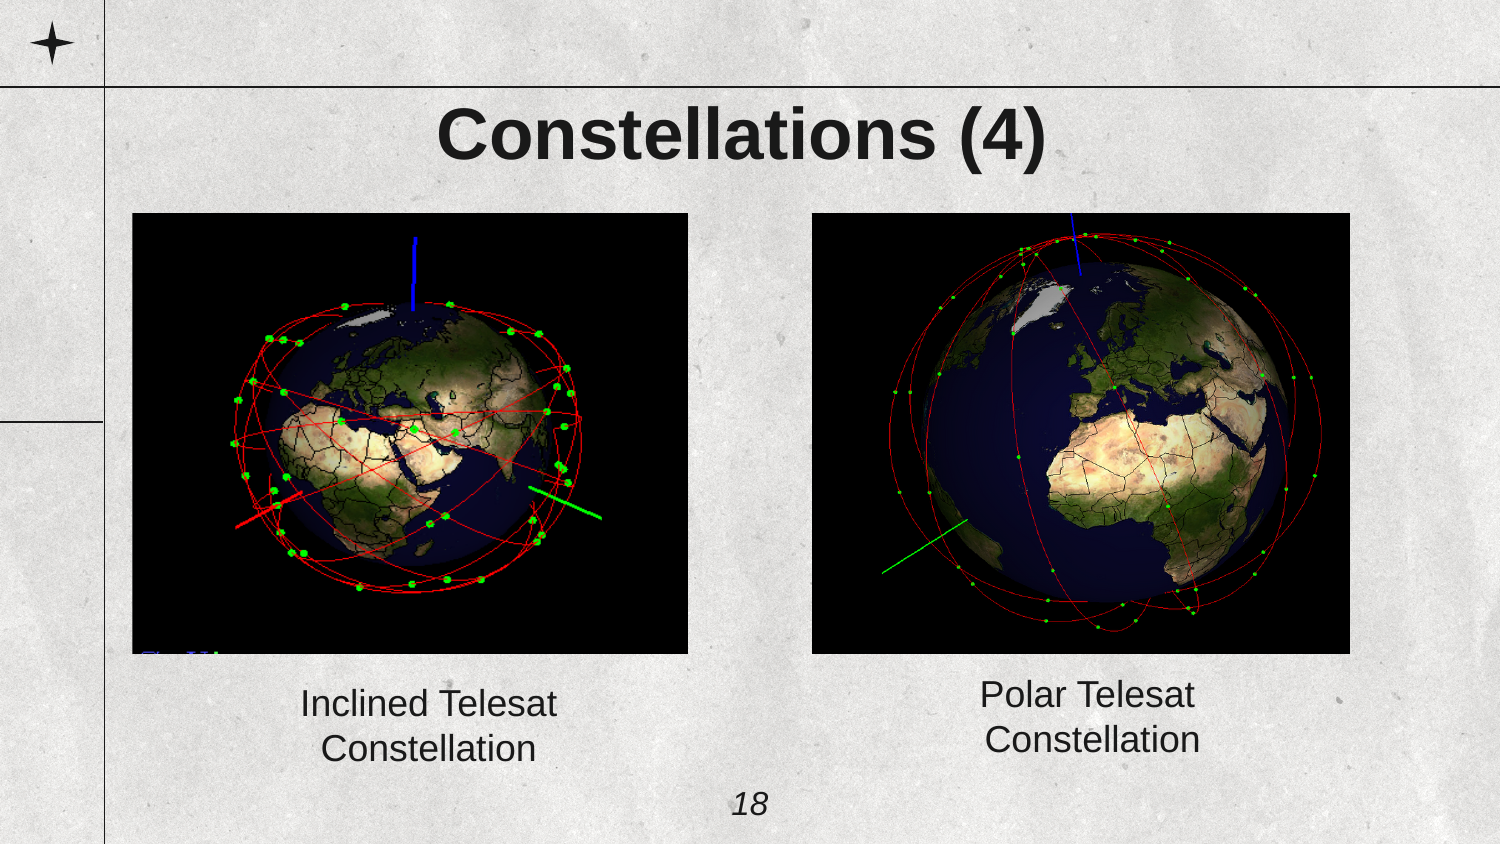

# Constellations (4)

Polar Telesat
Constellation
Inclined Telesat Constellation
18